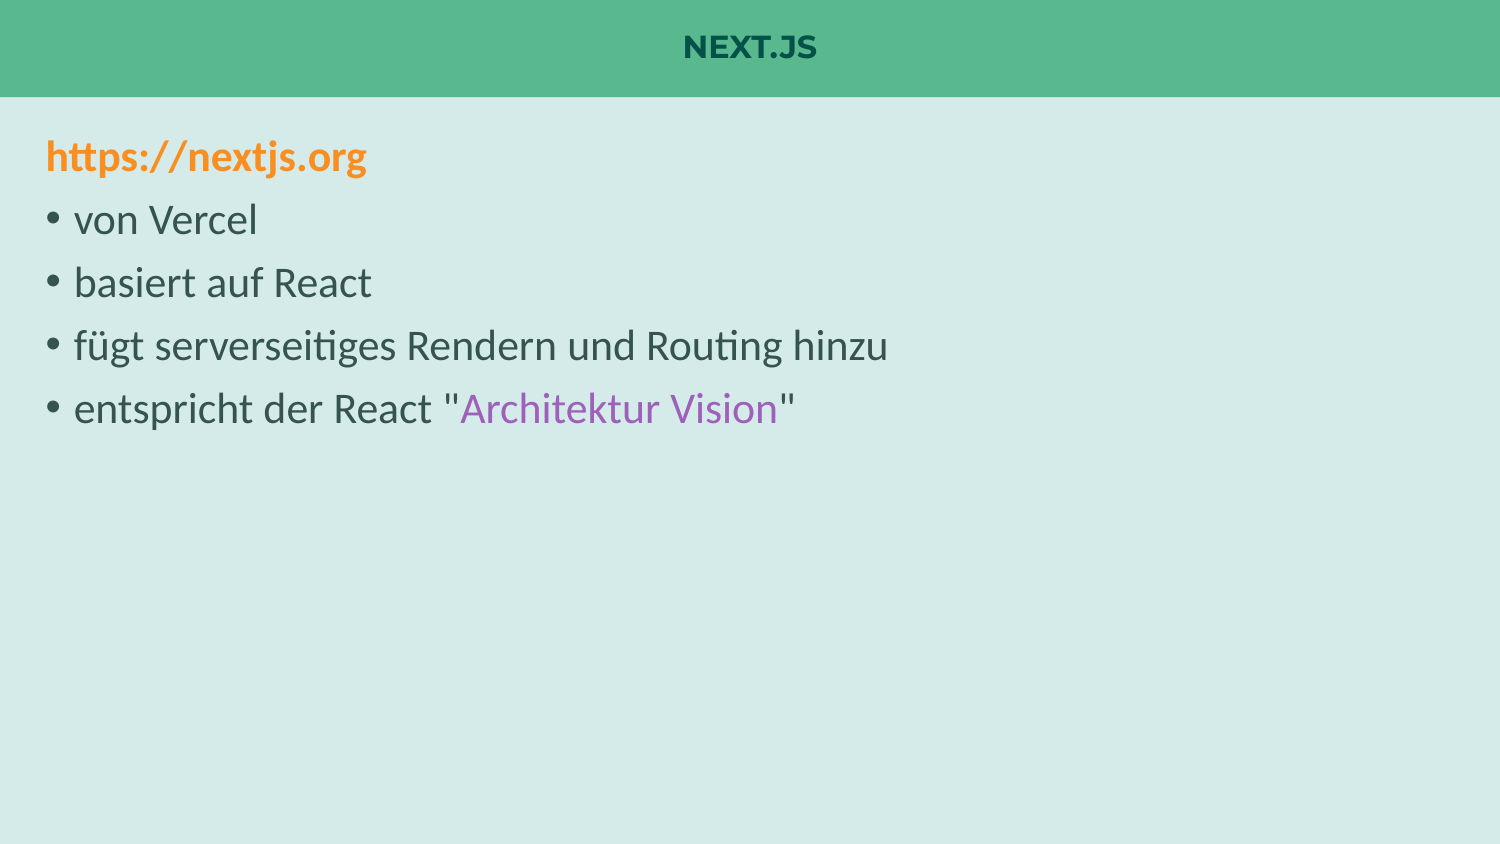

# Next.js
https://nextjs.org
von Vercel
basiert auf React
fügt serverseitiges Rendern und Routing hinzu
entspricht der React "Architektur Vision"